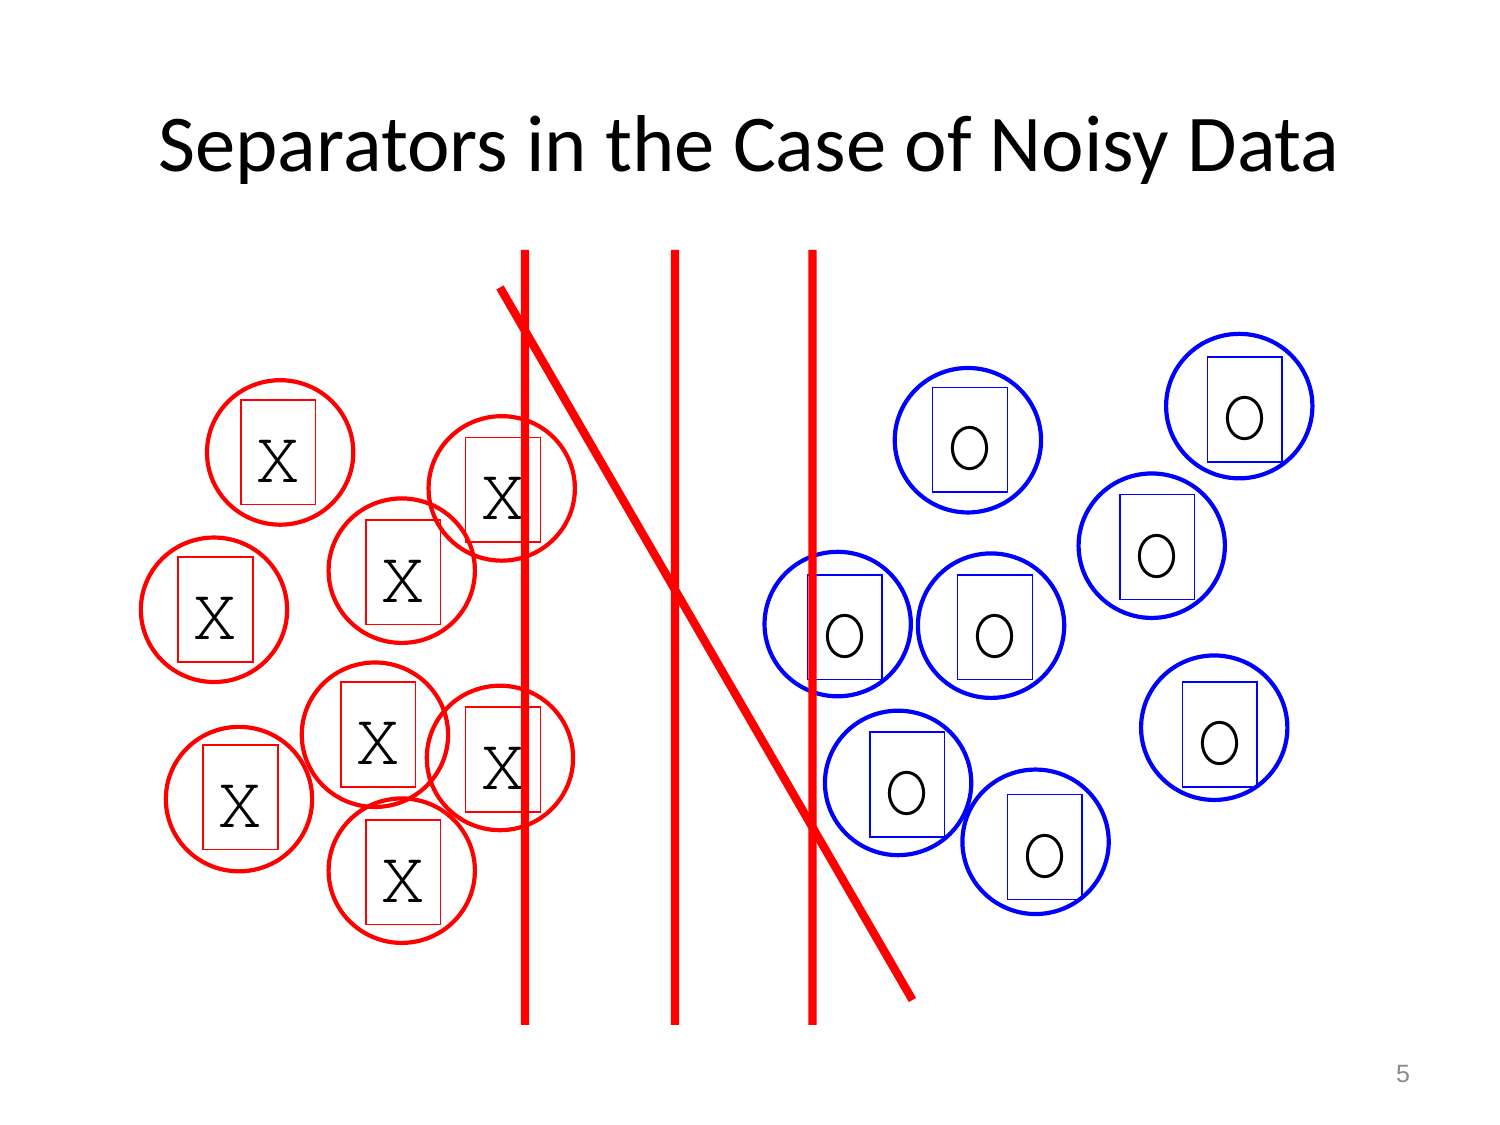

# Separators in the Case of Noisy Data

O

O
X

X

O

X

X
O
O

X
O

X

O
X

O

X
5